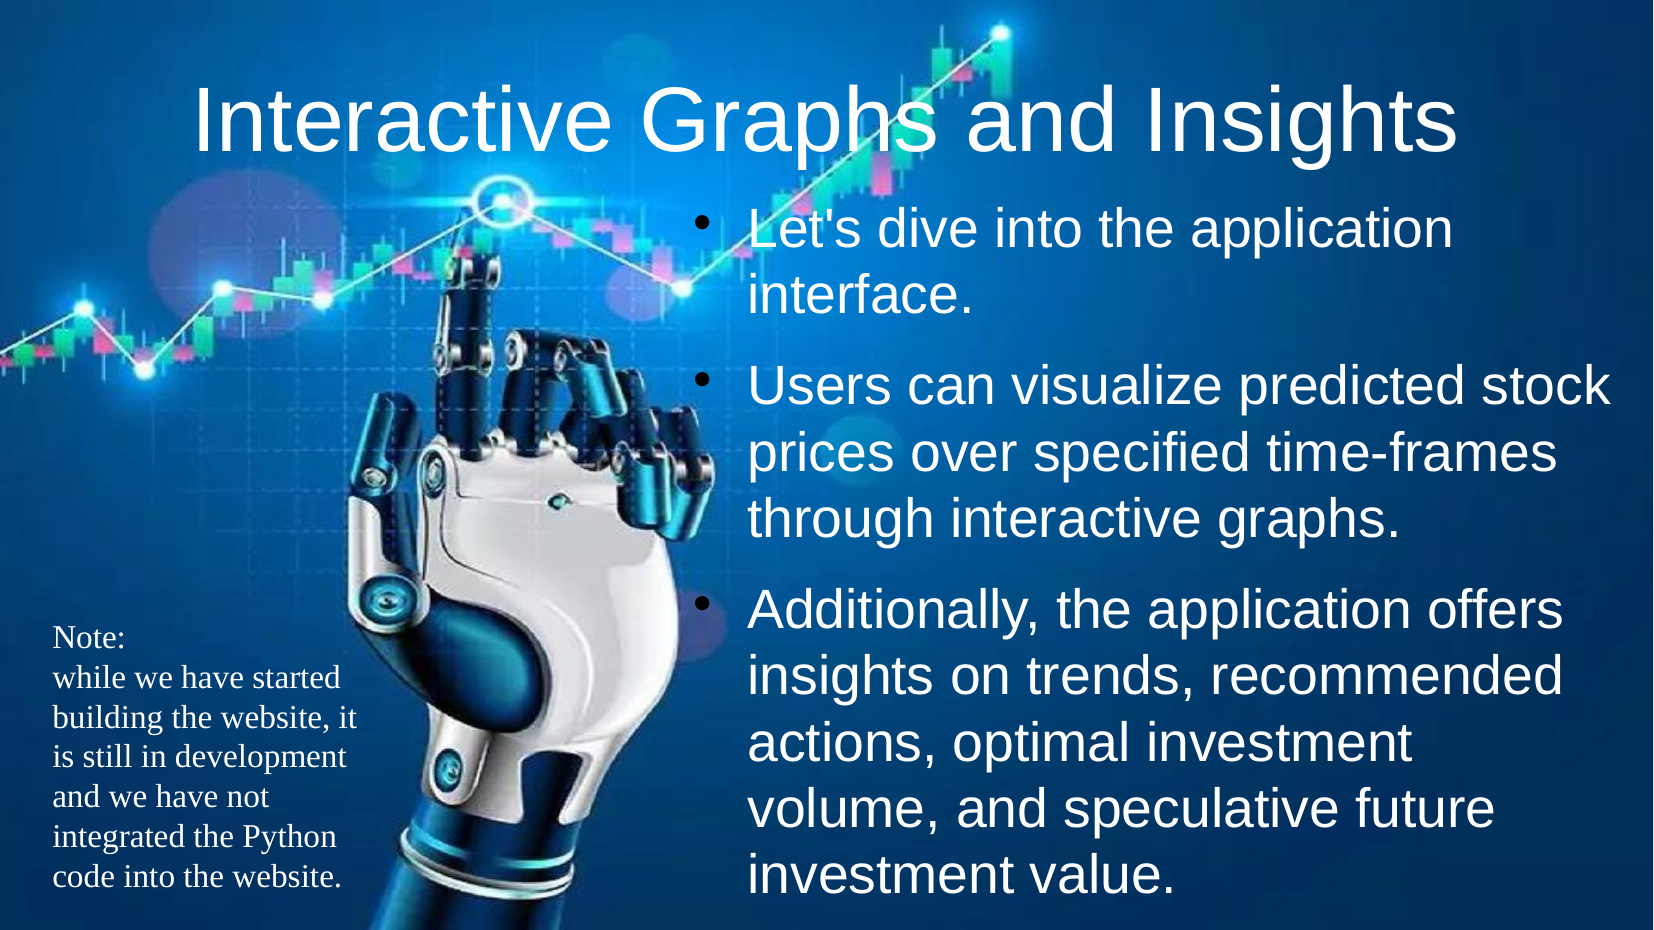

# Interactive Graphs and Insights
Let's dive into the application interface.
Users can visualize predicted stock prices over specified time-frames through interactive graphs.
Additionally, the application offers insights on trends, recommended actions, optimal investment volume, and speculative future investment value.
Note:
while we have started building the website, it is still in development and we have not integrated the Python code into the website.